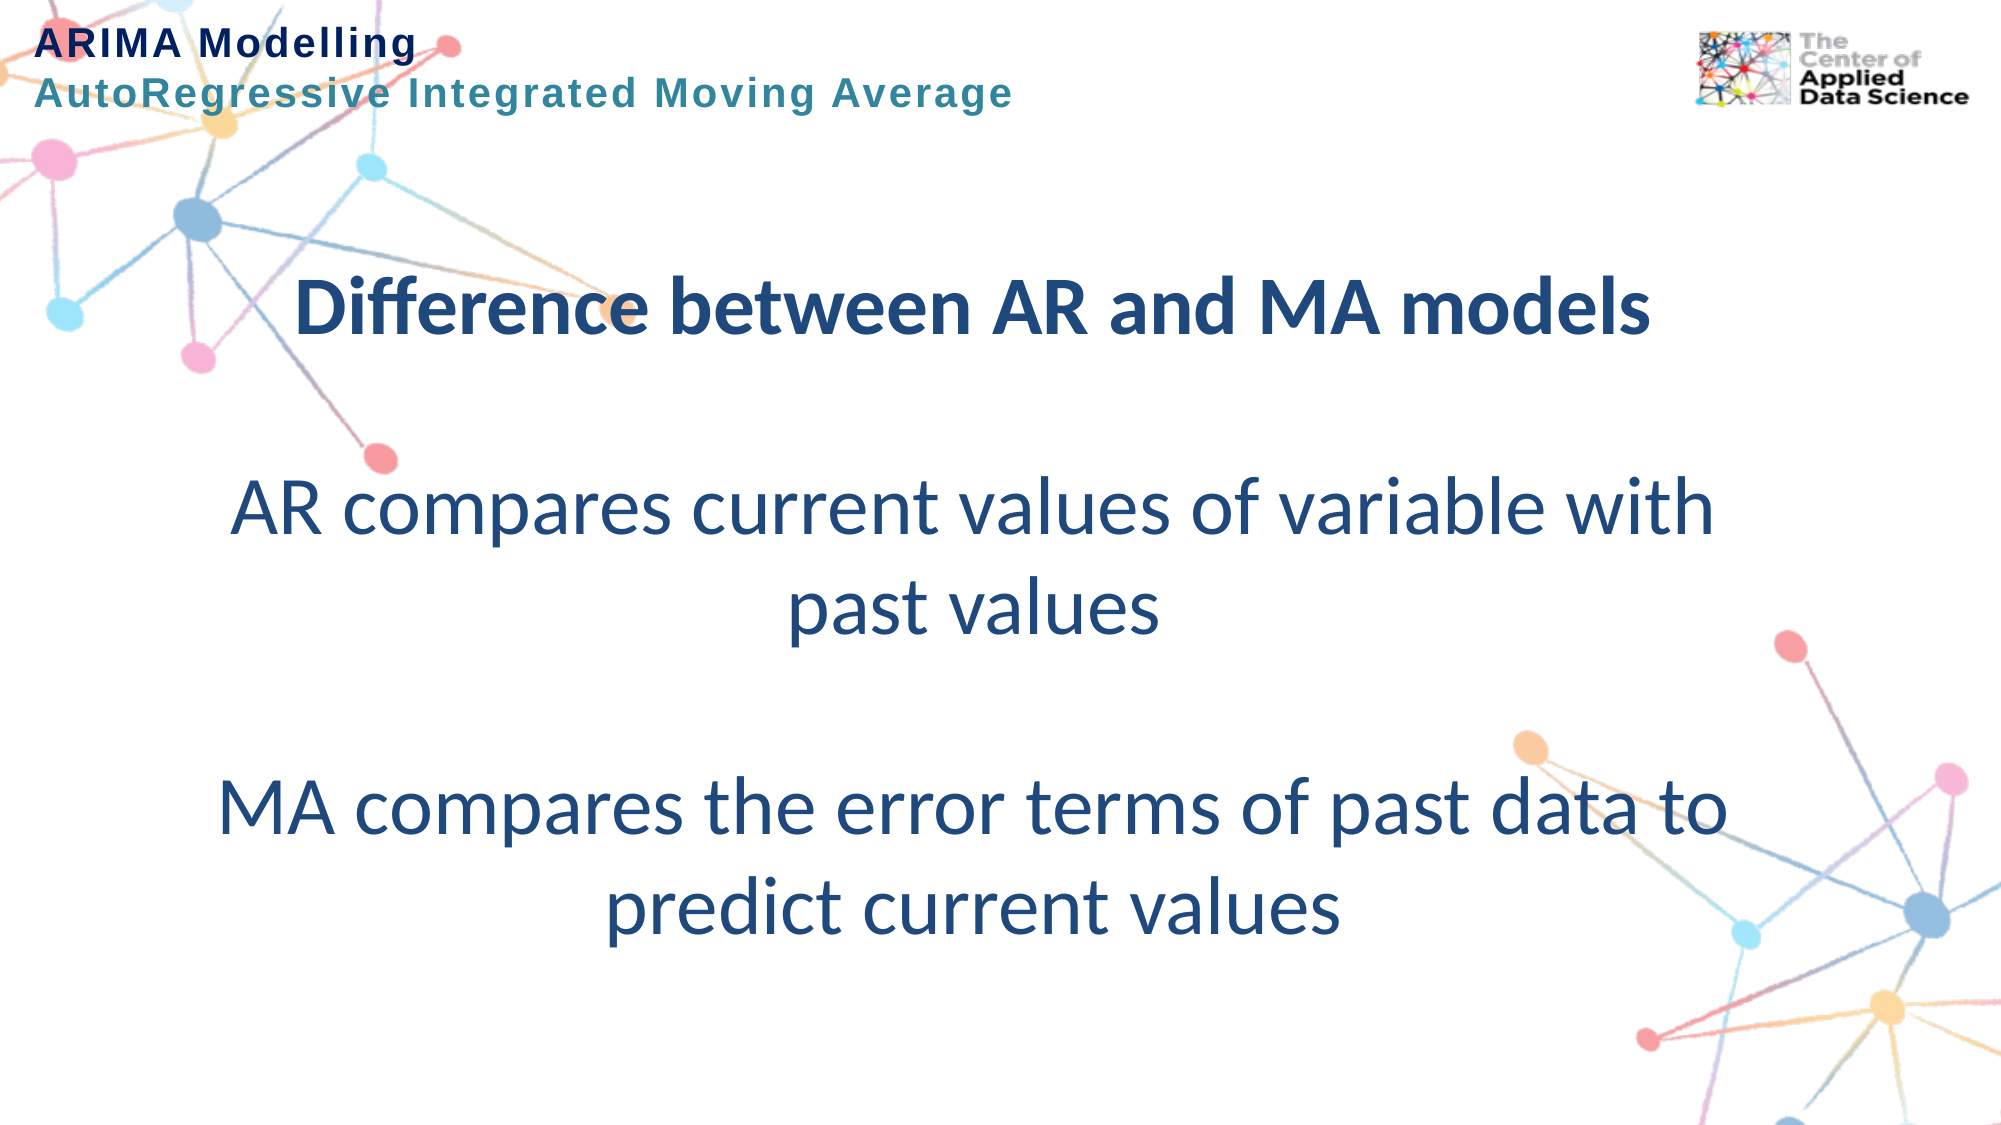

ARIMA Modelling
AutoRegressive Integrated Moving Average
Difference between AR and MA models

AR compares current values of variable with past values

MA compares the error terms of past data to predict current values